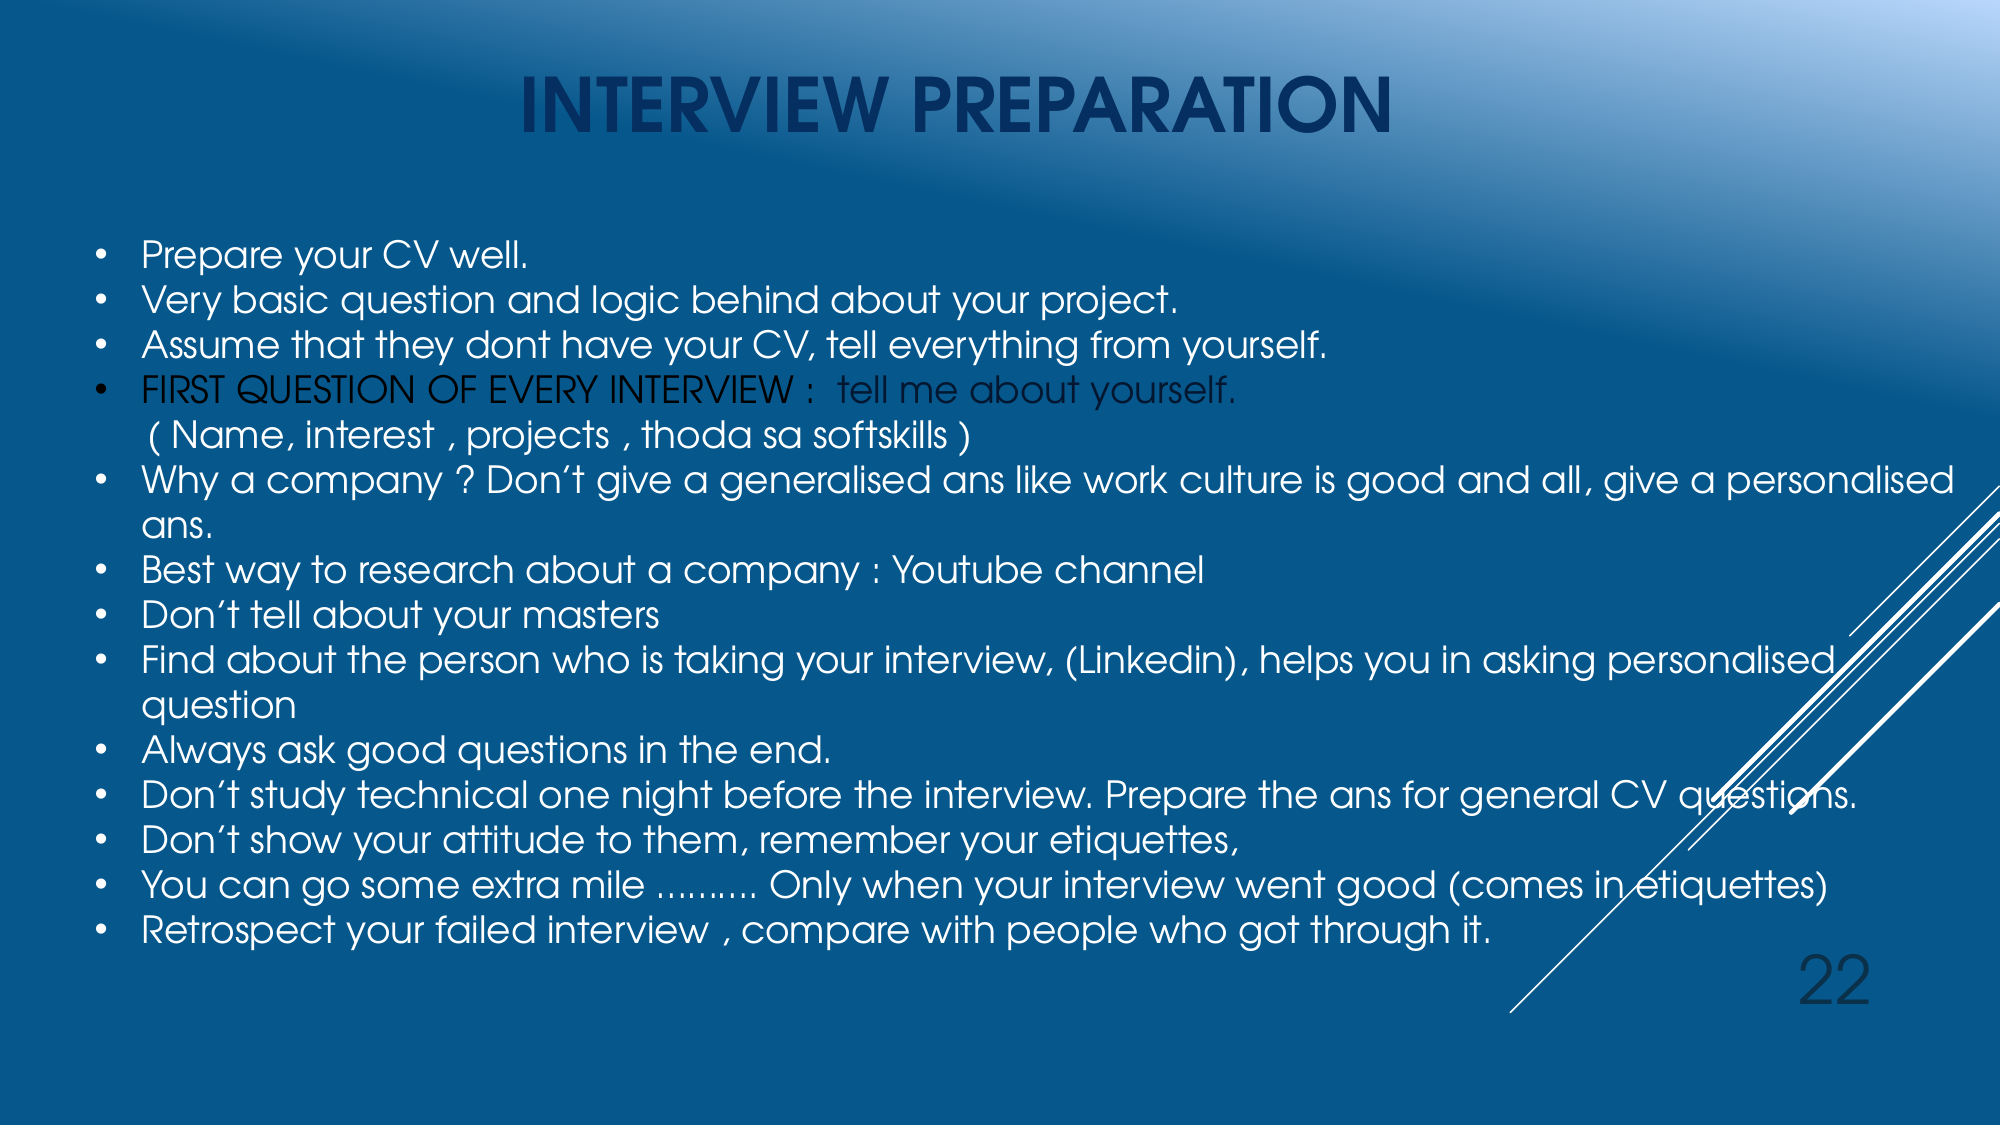

# INTERVIEW PREPARATION
Prepare your CV well.
Very basic question and logic behind about your project.
Assume that they dont have your CV, tell everything from yourself.
FIRST QUESTION OF EVERY INTERVIEW :  tell me about yourself.
     ( Name, interest , projects , thoda sa softskills )
Why a company ? Don’t give a generalised ans like work culture is good and all, give a personalised ans.
Best way to research about a company : Youtube channel
Don’t tell about your masters
Find about the person who is taking your interview, (Linkedin), helps you in asking personalised question
Always ask good questions in the end.
Don’t study technical one night before the interview. Prepare the ans for general CV questions.
Don’t show your attitude to them, remember your etiquettes,
You can go some extra mile ………. Only when your interview went good (comes in etiquettes)
Retrospect your failed interview , compare with people who got through it.

22